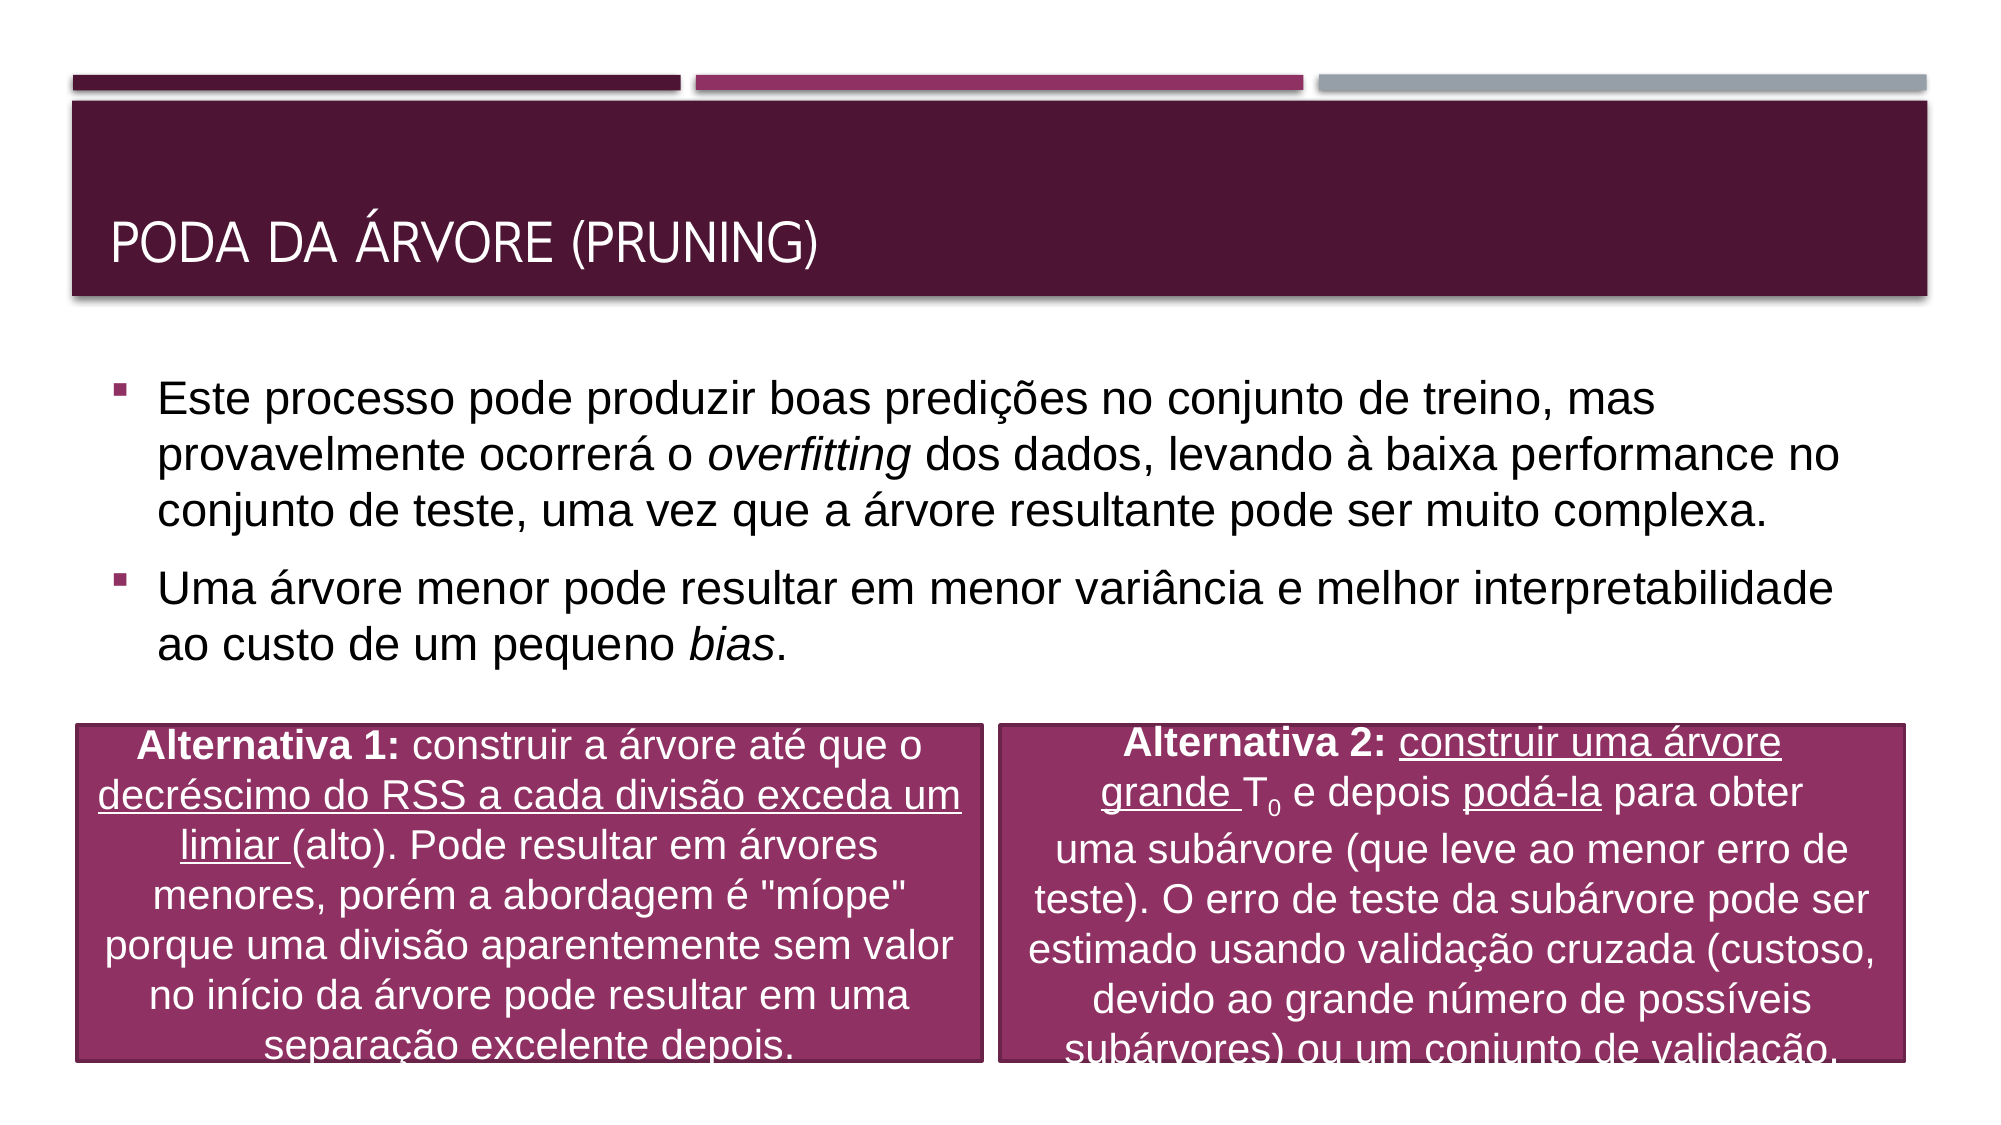

# Poda da árvore (pruning)
Este processo pode produzir boas predições no conjunto de treino, mas provavelmente ocorrerá o overfitting dos dados, levando à baixa performance no conjunto de teste, uma vez que a árvore resultante pode ser muito complexa.
Uma árvore menor pode resultar em menor variância e melhor interpretabilidade ao custo de um pequeno bias.
Alternativa 1: construir a árvore até que o decréscimo do RSS a cada divisão exceda um limiar (alto). Pode resultar em árvores menores, porém a abordagem é "míope" porque uma divisão aparentemente sem valor no início da árvore pode resultar em uma separação excelente depois.
Alternativa 2: construir uma árvore grande T0 e depois podá-la para obter uma subárvore (que leve ao menor erro de teste). O erro de teste da subárvore pode ser estimado usando validação cruzada (custoso, devido ao grande número de possíveis subárvores) ou um conjunto de validação.